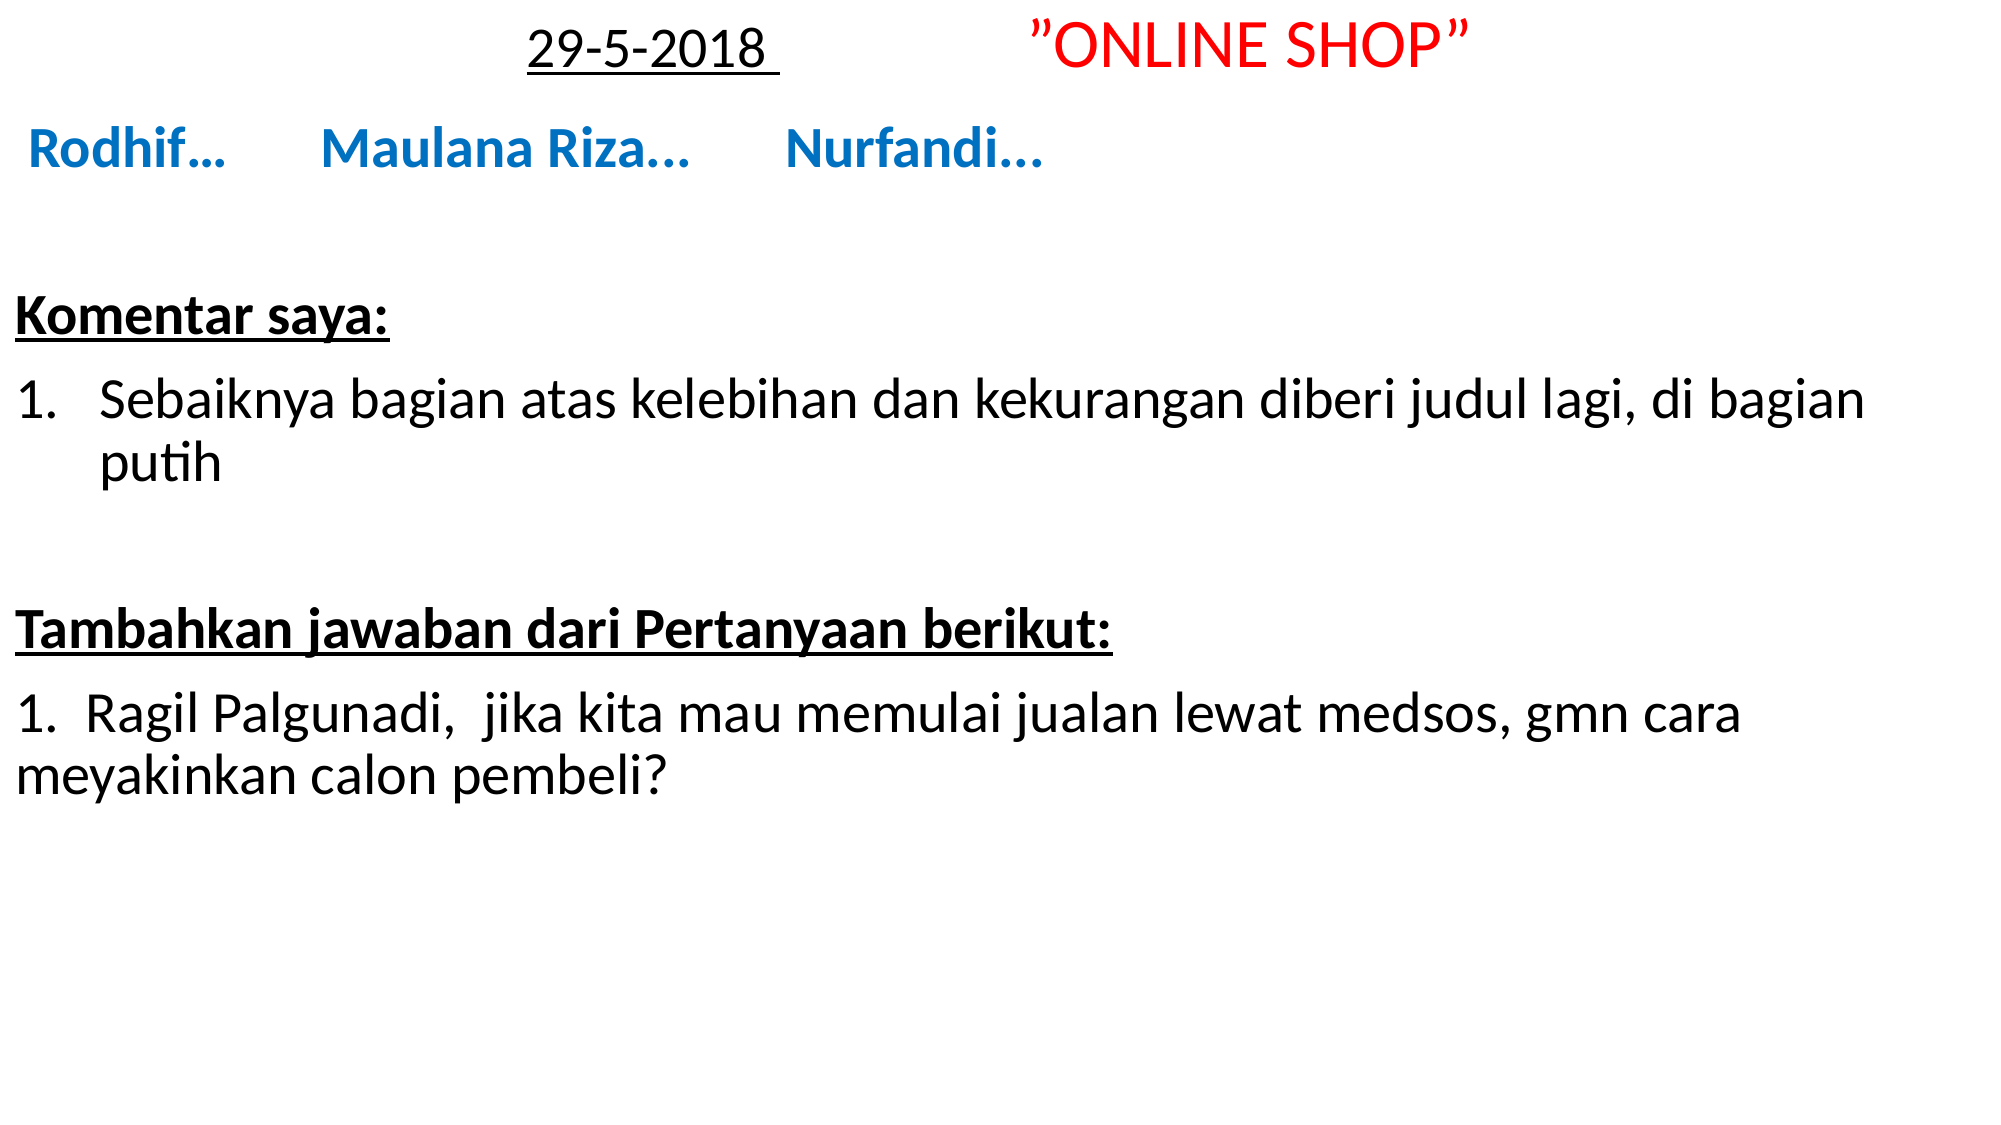

# 29-5-2018                    ”ONLINE SHOP”
 Rodhif…       Maulana Riza...       Nurfandi...

Komentar saya:
Sebaiknya bagian atas kelebihan dan kekurangan diberi judul lagi, di bagian putih

Tambahkan jawaban dari Pertanyaan berikut:
1.  Ragil Palgunadi,  jika kita mau memulai jualan lewat medsos, gmn cara meyakinkan calon pembeli?